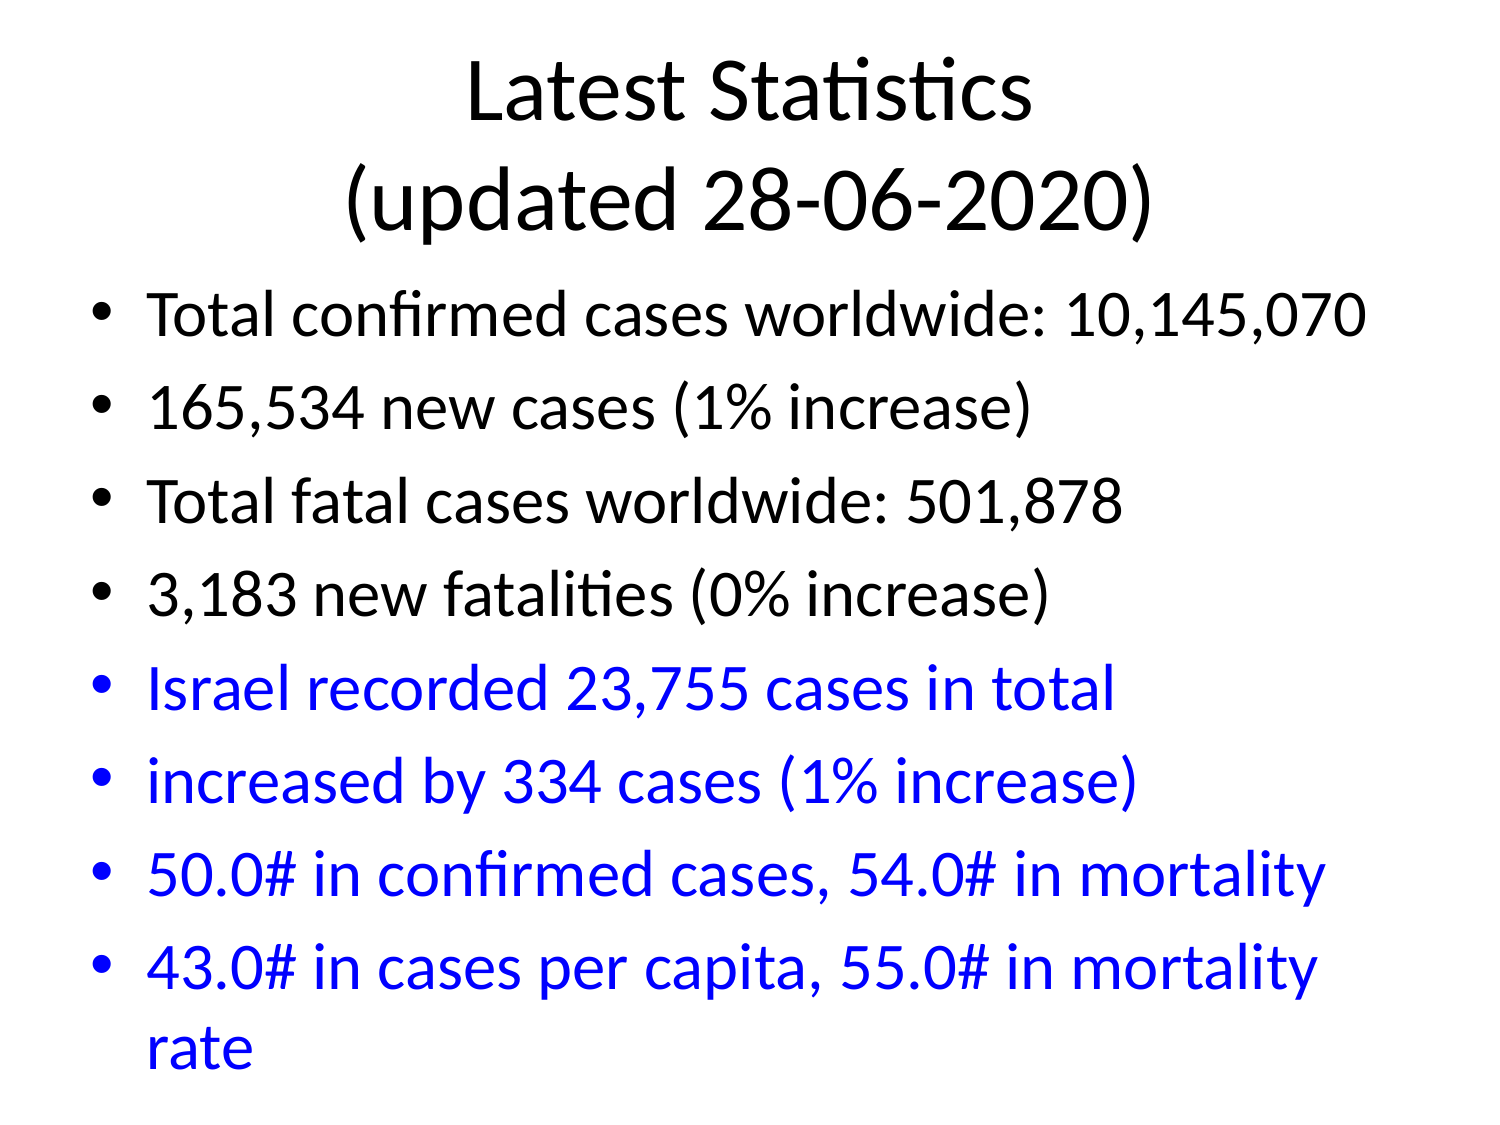

# Latest Statistics
(updated 28-06-2020)
Total confirmed cases worldwide: 10,145,070
165,534 new cases (1% increase)
Total fatal cases worldwide: 501,878
3,183 new fatalities (0% increase)
Israel recorded 23,755 cases in total
increased by 334 cases (1% increase)
50.0# in confirmed cases, 54.0# in mortality
43.0# in cases per capita, 55.0# in mortality rate